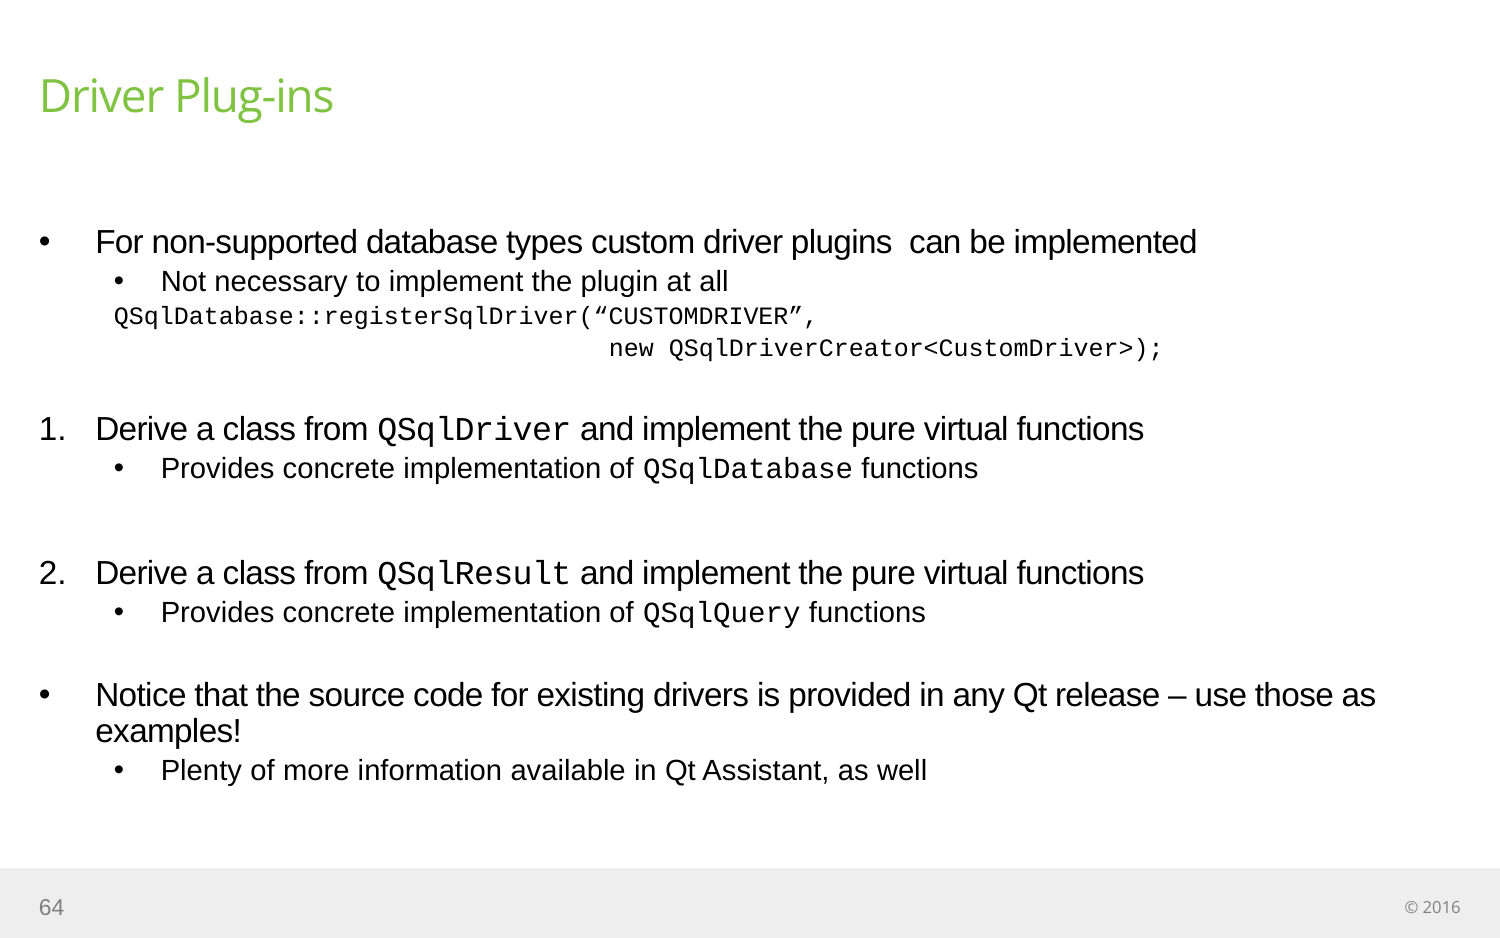

# Driver Plug-ins
For non-supported database types custom driver plugins  can be implemented
Not necessary to implement the plugin at all
QSqlDatabase::registerSqlDriver(“CUSTOMDRIVER”,
                                 new QSqlDriverCreator<CustomDriver>);

Derive a class from QSqlDriver and implement the pure virtual functions
Provides concrete implementation of QSqlDatabase functions

Derive a class from QSqlResult and implement the pure virtual functions
Provides concrete implementation of QSqlQuery functions

Notice that the source code for existing drivers is provided in any Qt release – use those as examples!
Plenty of more information available in Qt Assistant, as well

64
© 2016